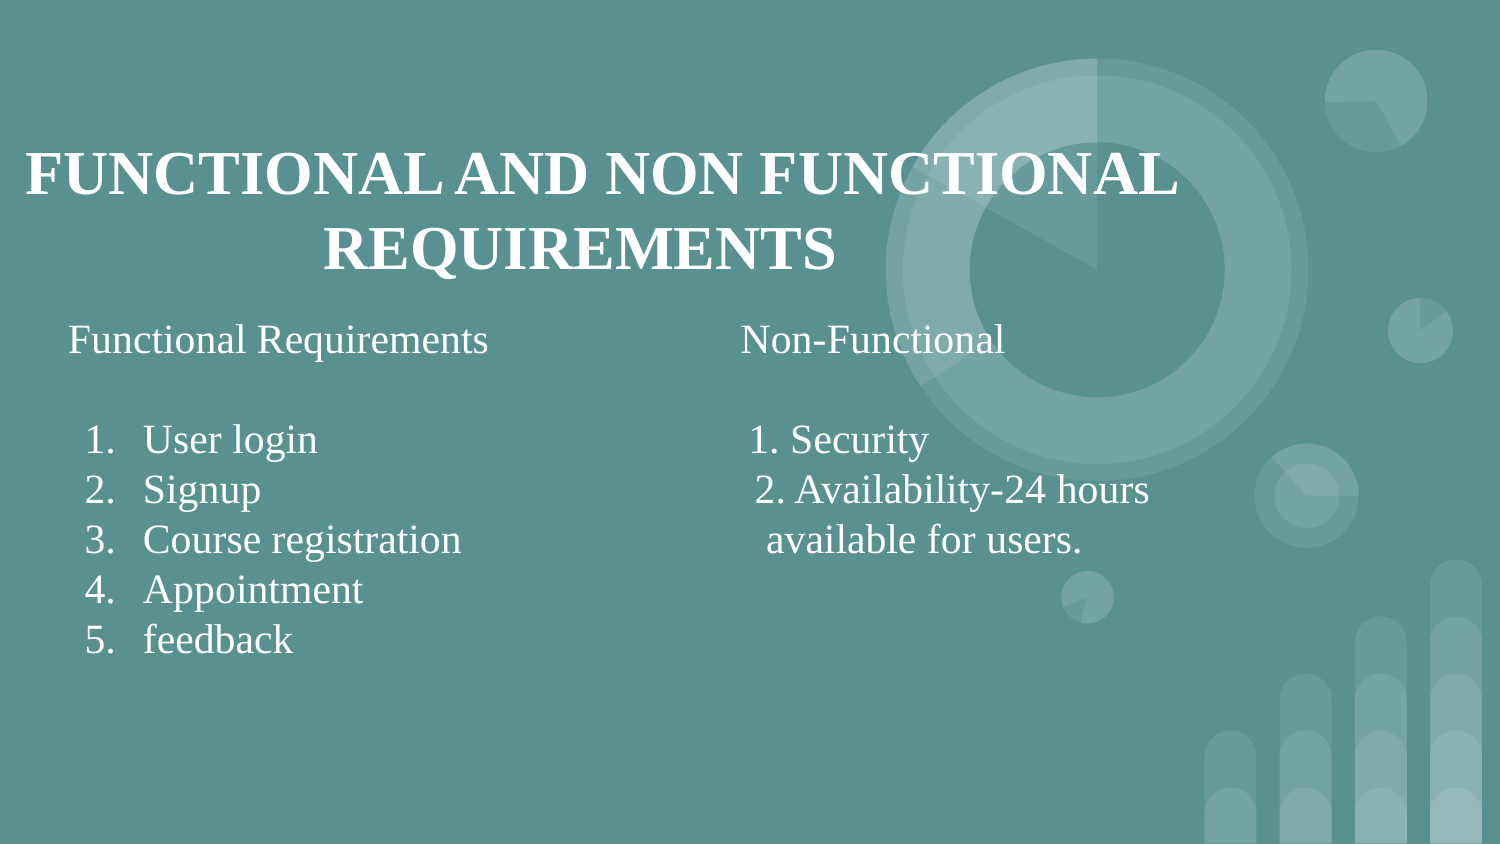

# FUNCTIONAL AND NON FUNCTIONAL                                    REQUIREMENTS
Functional Requirements                        Non-Functional

User login                                         1. Security
Signup                                               2. Availability-24 hours
Course registration                             available for users.
Appointment
feedback